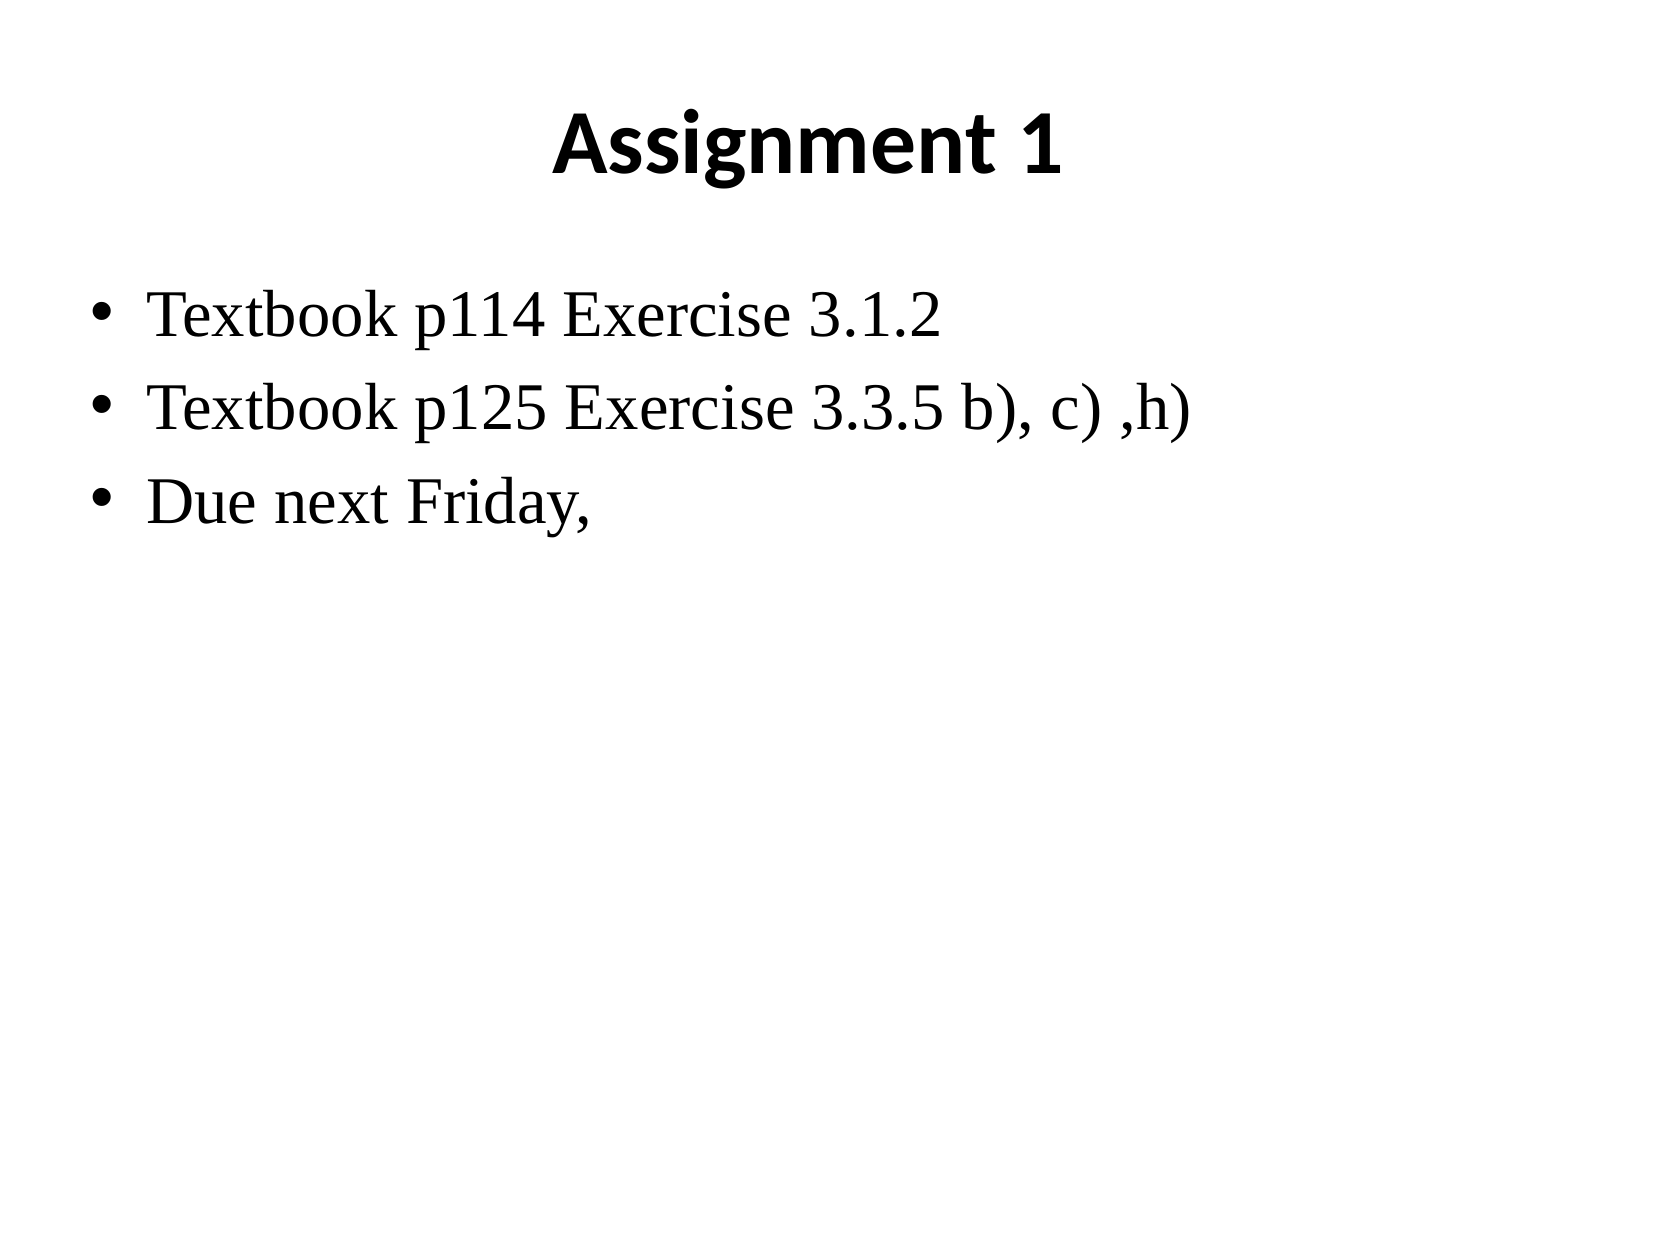

# Assignment 1
Textbook p114 Exercise 3.1.2
Textbook p125 Exercise 3.3.5 b), c) ,h)
Due next Friday,